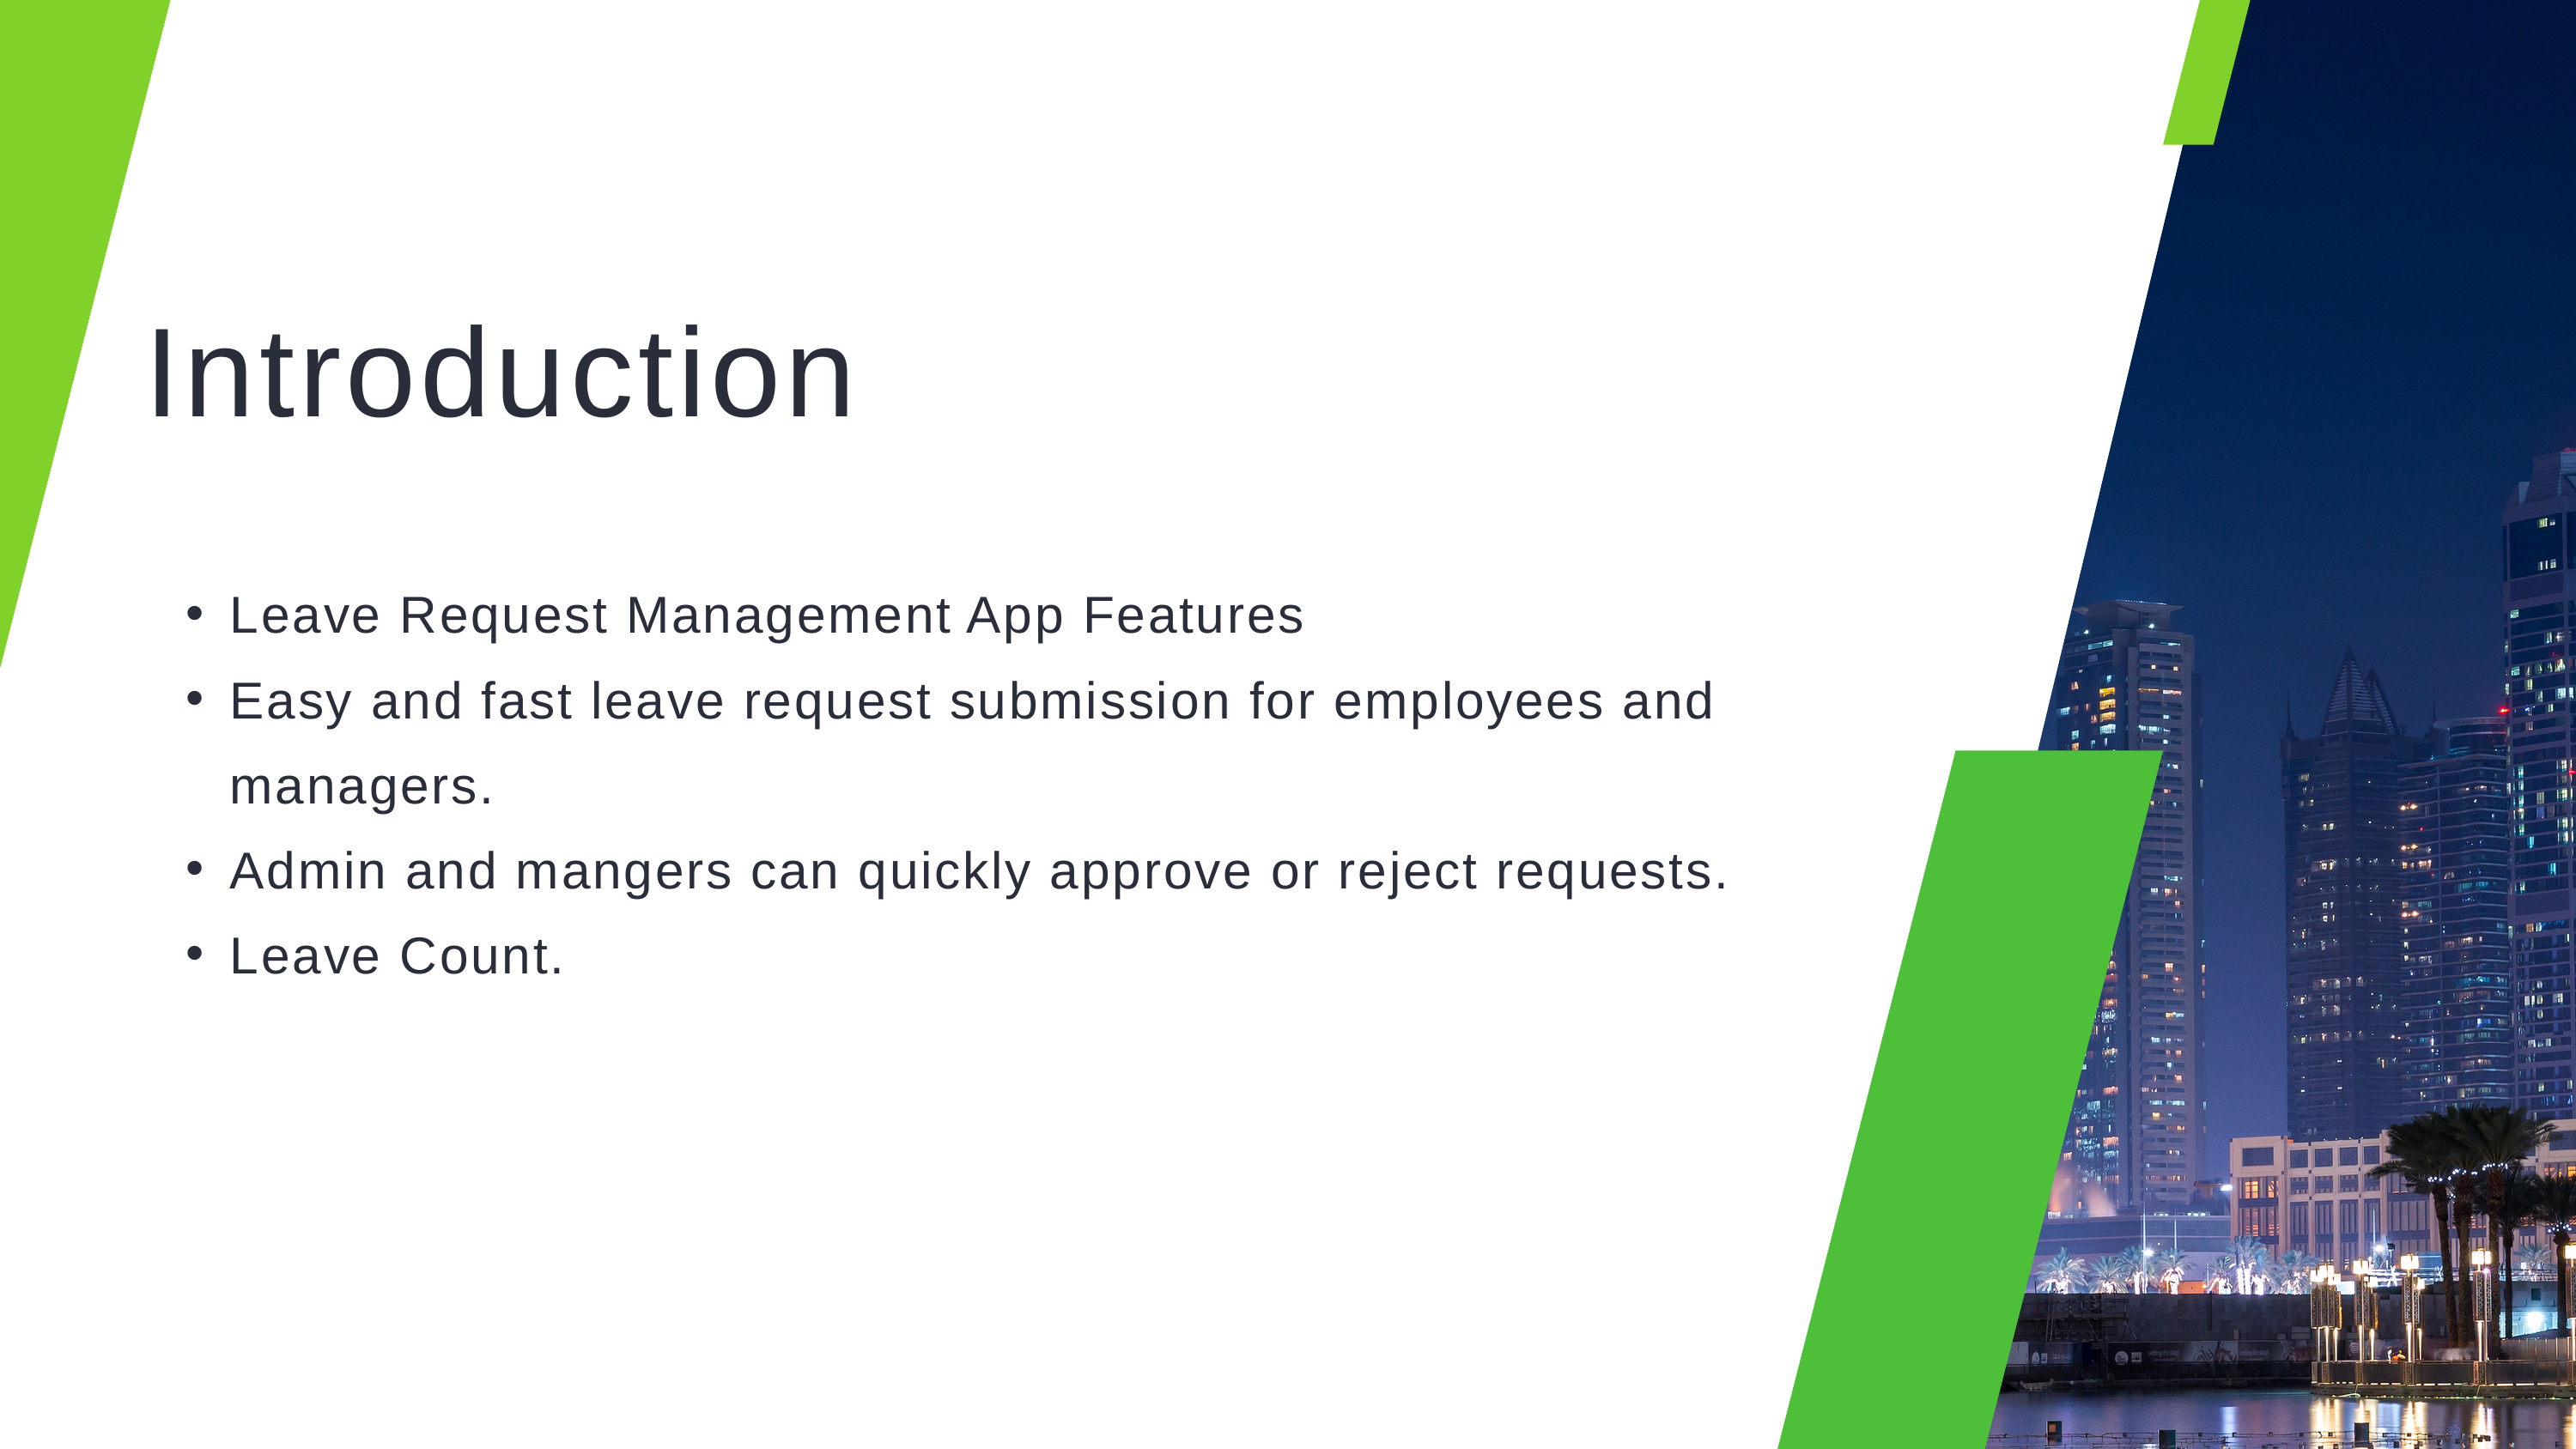

Introduction

Leave Request Management App Features
Easy and fast leave request submission for employees and managers.
Admin and mangers can quickly approve or reject requests.
Leave Count.